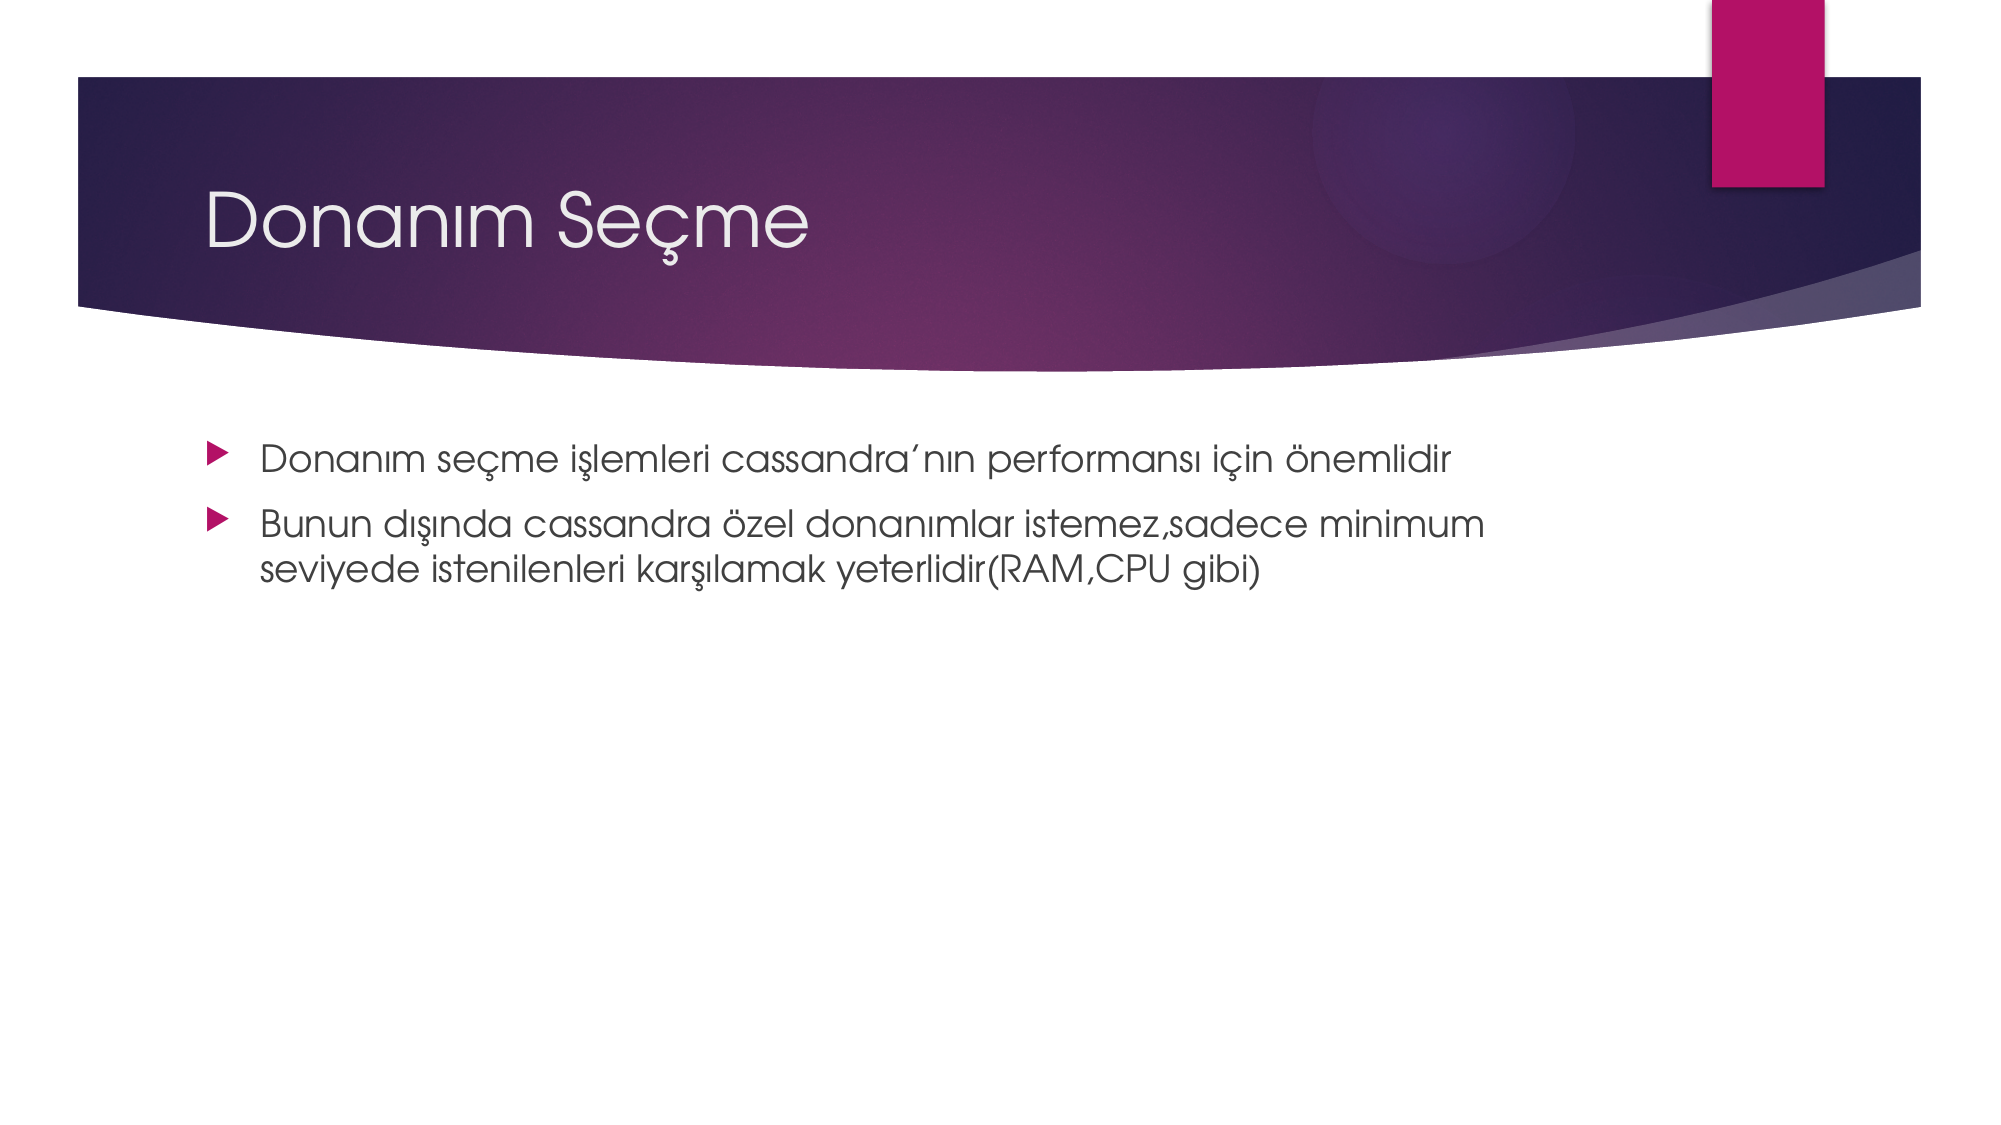

# Donanım Seçme
Donanım seçme işlemleri cassandra’nın performansı için önemlidir
Bunun dışında cassandra özel donanımlar istemez,sadece minimum seviyede istenilenleri karşılamak yeterlidir(RAM,CPU gibi)